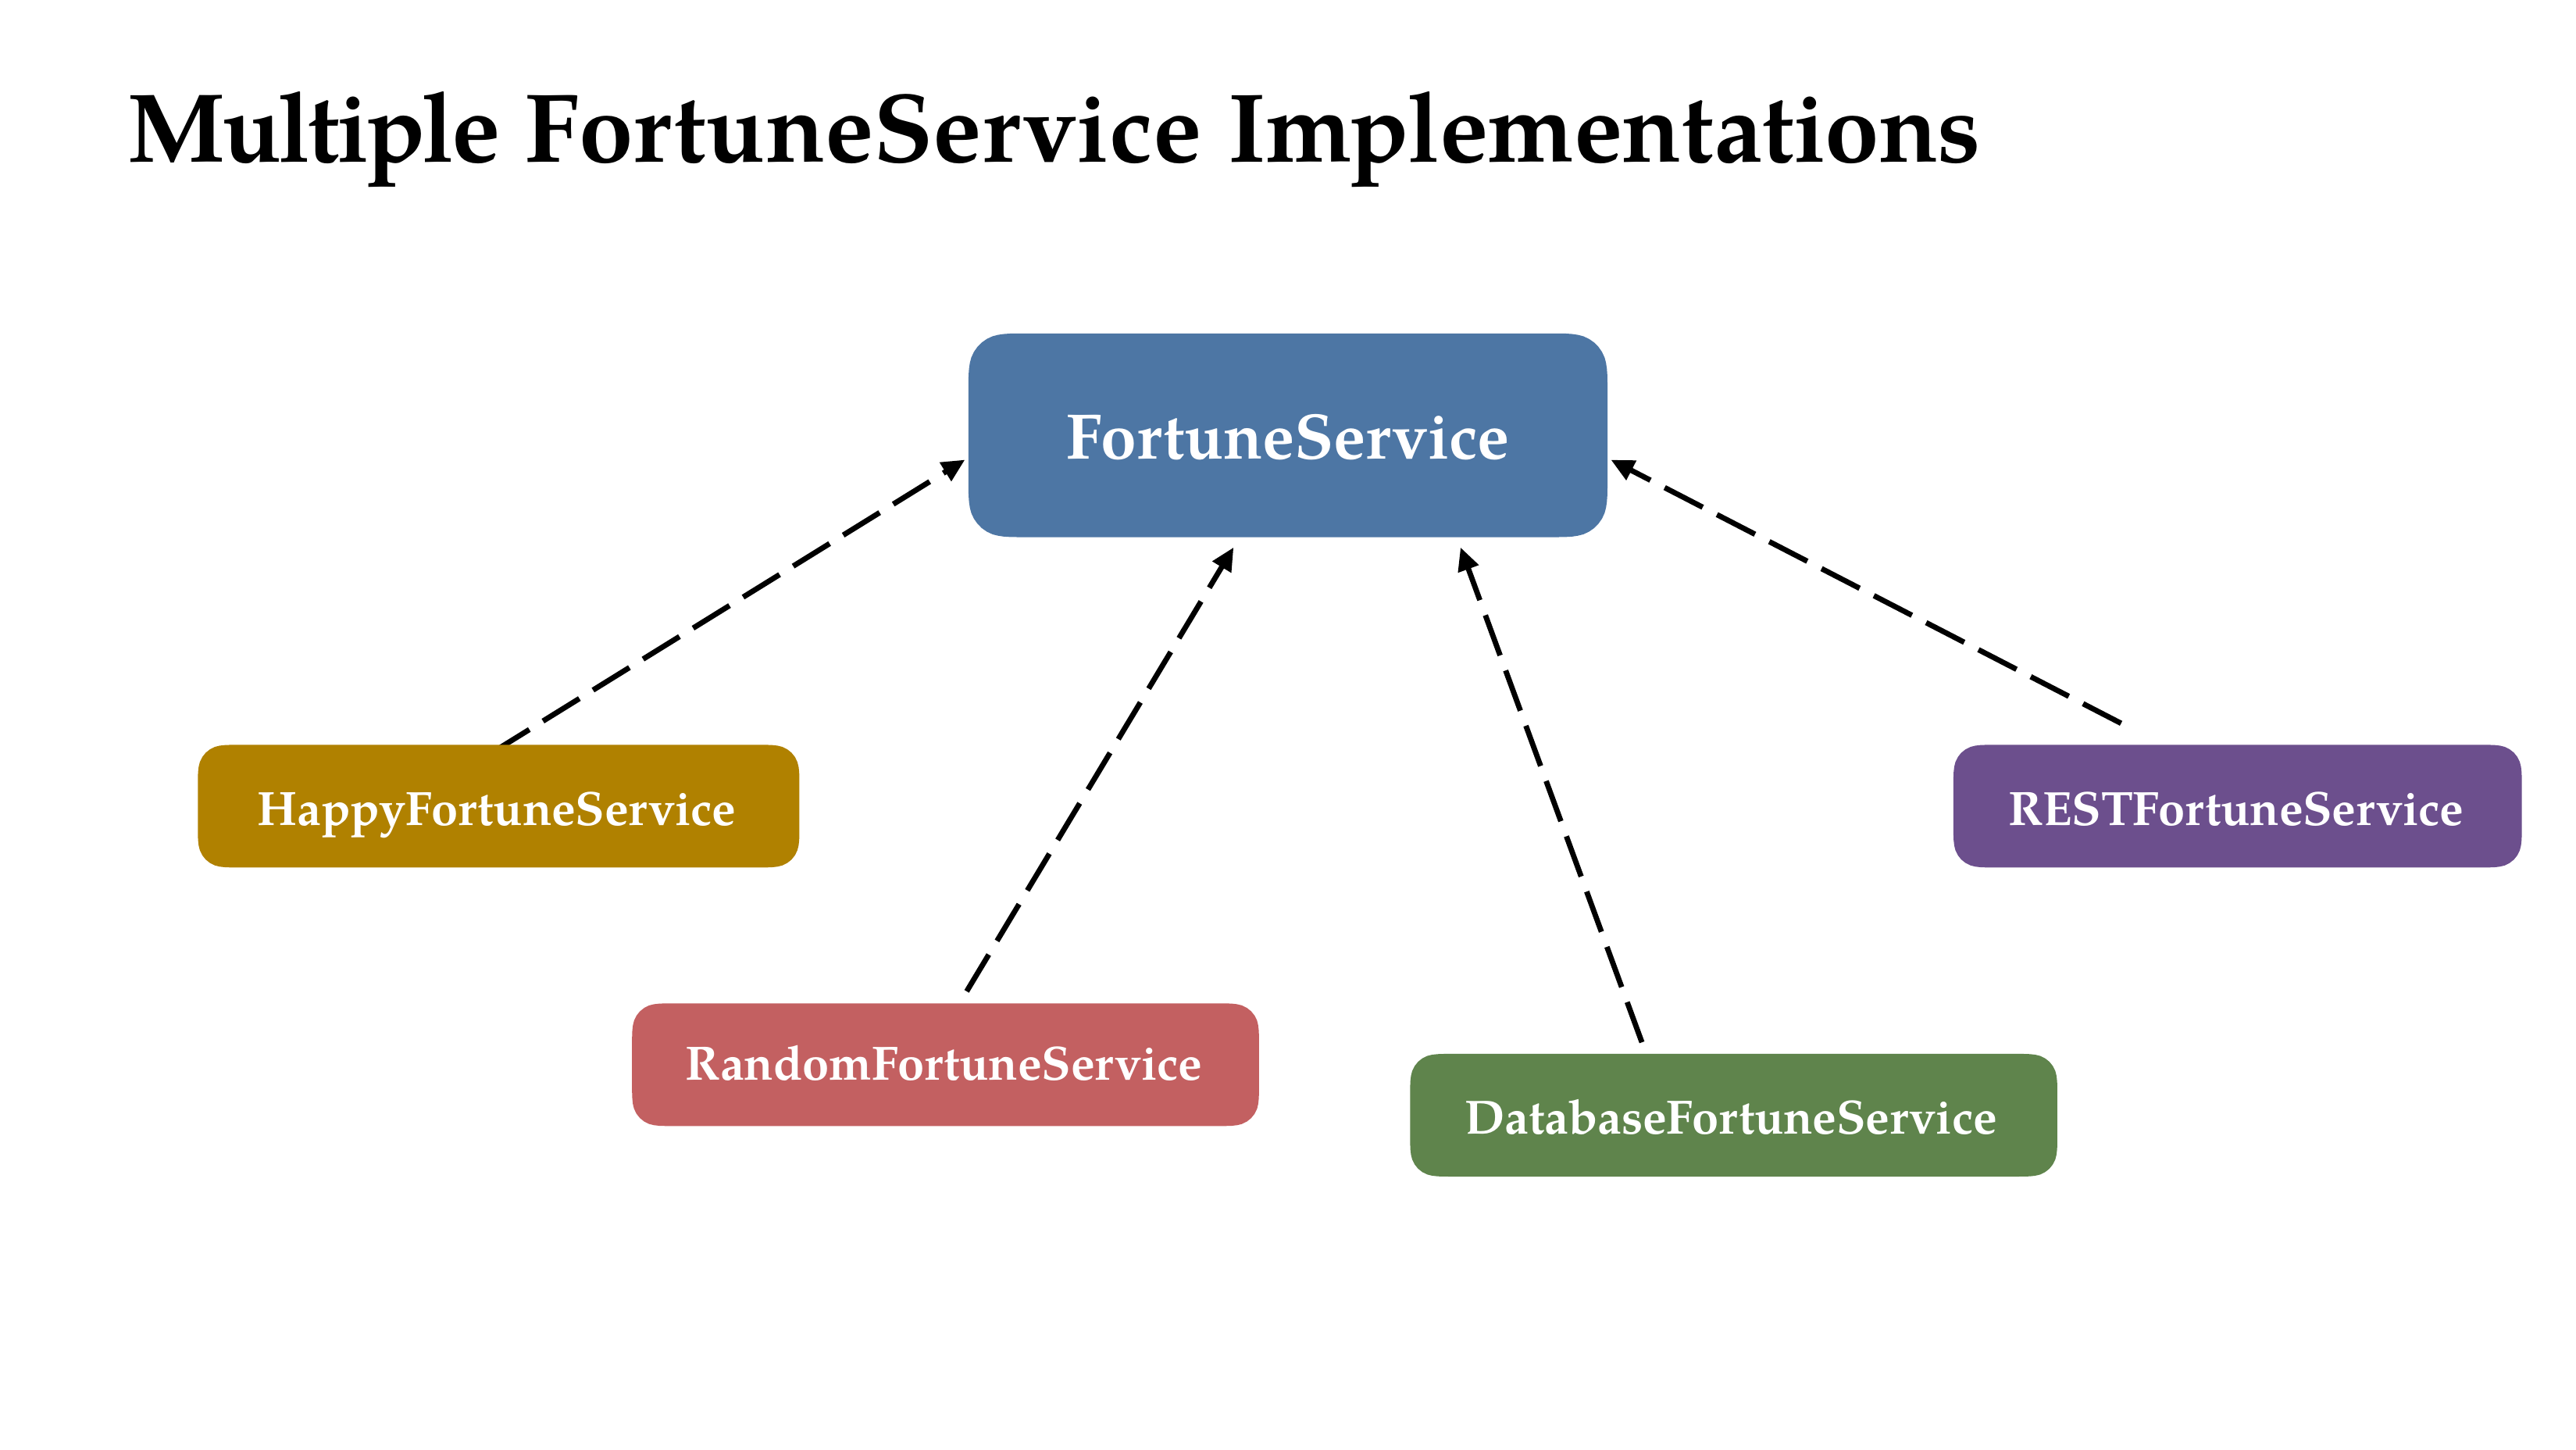

# Multiple FortuneService Implementations

FortuneService

HappyFortuneService
RESTFortuneService

RandomFortuneService
DatabaseFortuneService